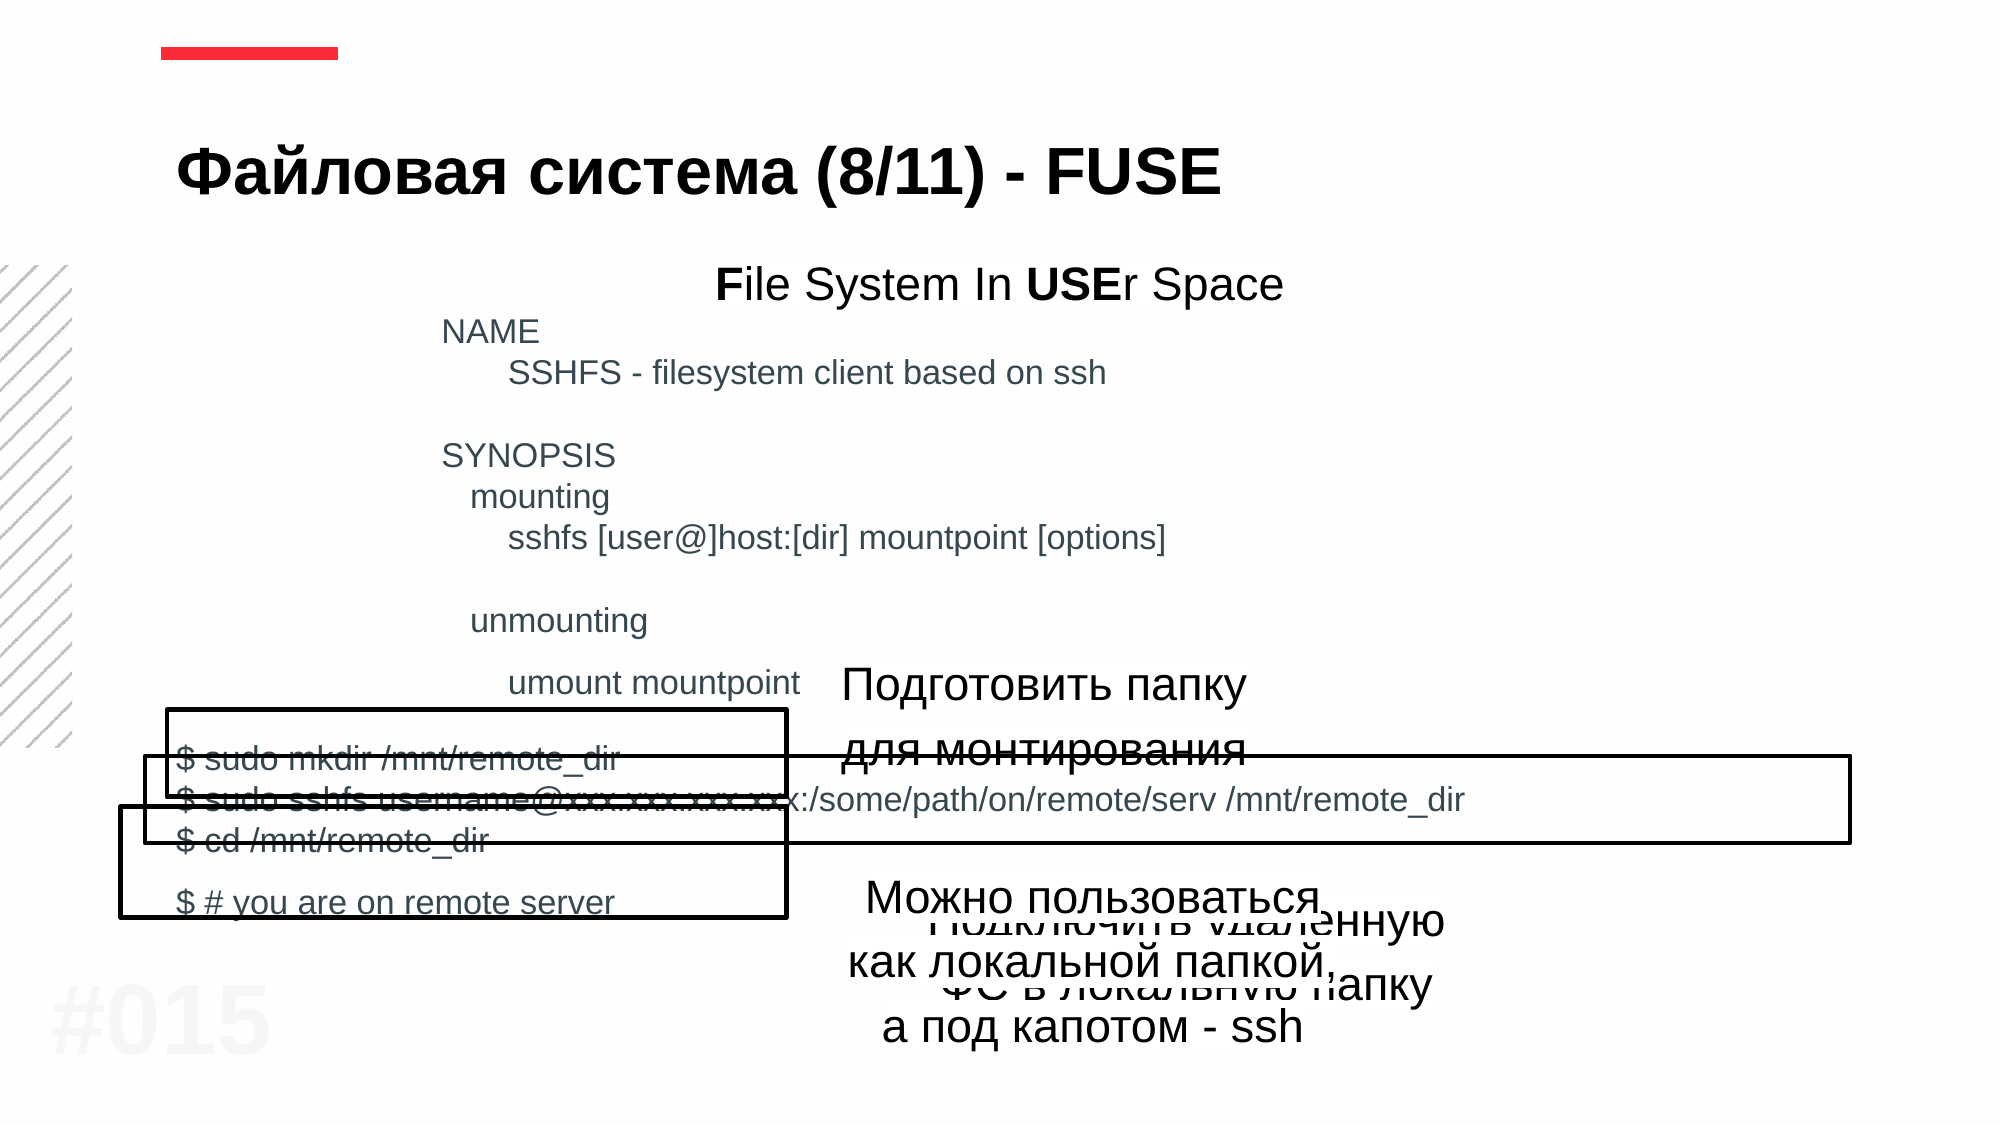

Файловая система (8/11) - FUSE
File System In USEr Space
NAME
       SSHFS - filesystem client based on ssh

SYNOPSIS
   mounting
       sshfs [user@]host:[dir] mountpoint [options]

   unmounting
       umount mountpoint
Подготовить папку для монтирования

$ sudo mkdir /mnt/remote_dir
$ sudo sshfs username@xxx.xxx.xxx.xxx:/some/path/on/remote/serv /mnt/remote_dir
$ cd /mnt/remote_dir
$ # you are on remote server

Можно пользоваться как локальной папкой, а под капотом - ssh
Подключить удаленную ФС в локальную папку
#015